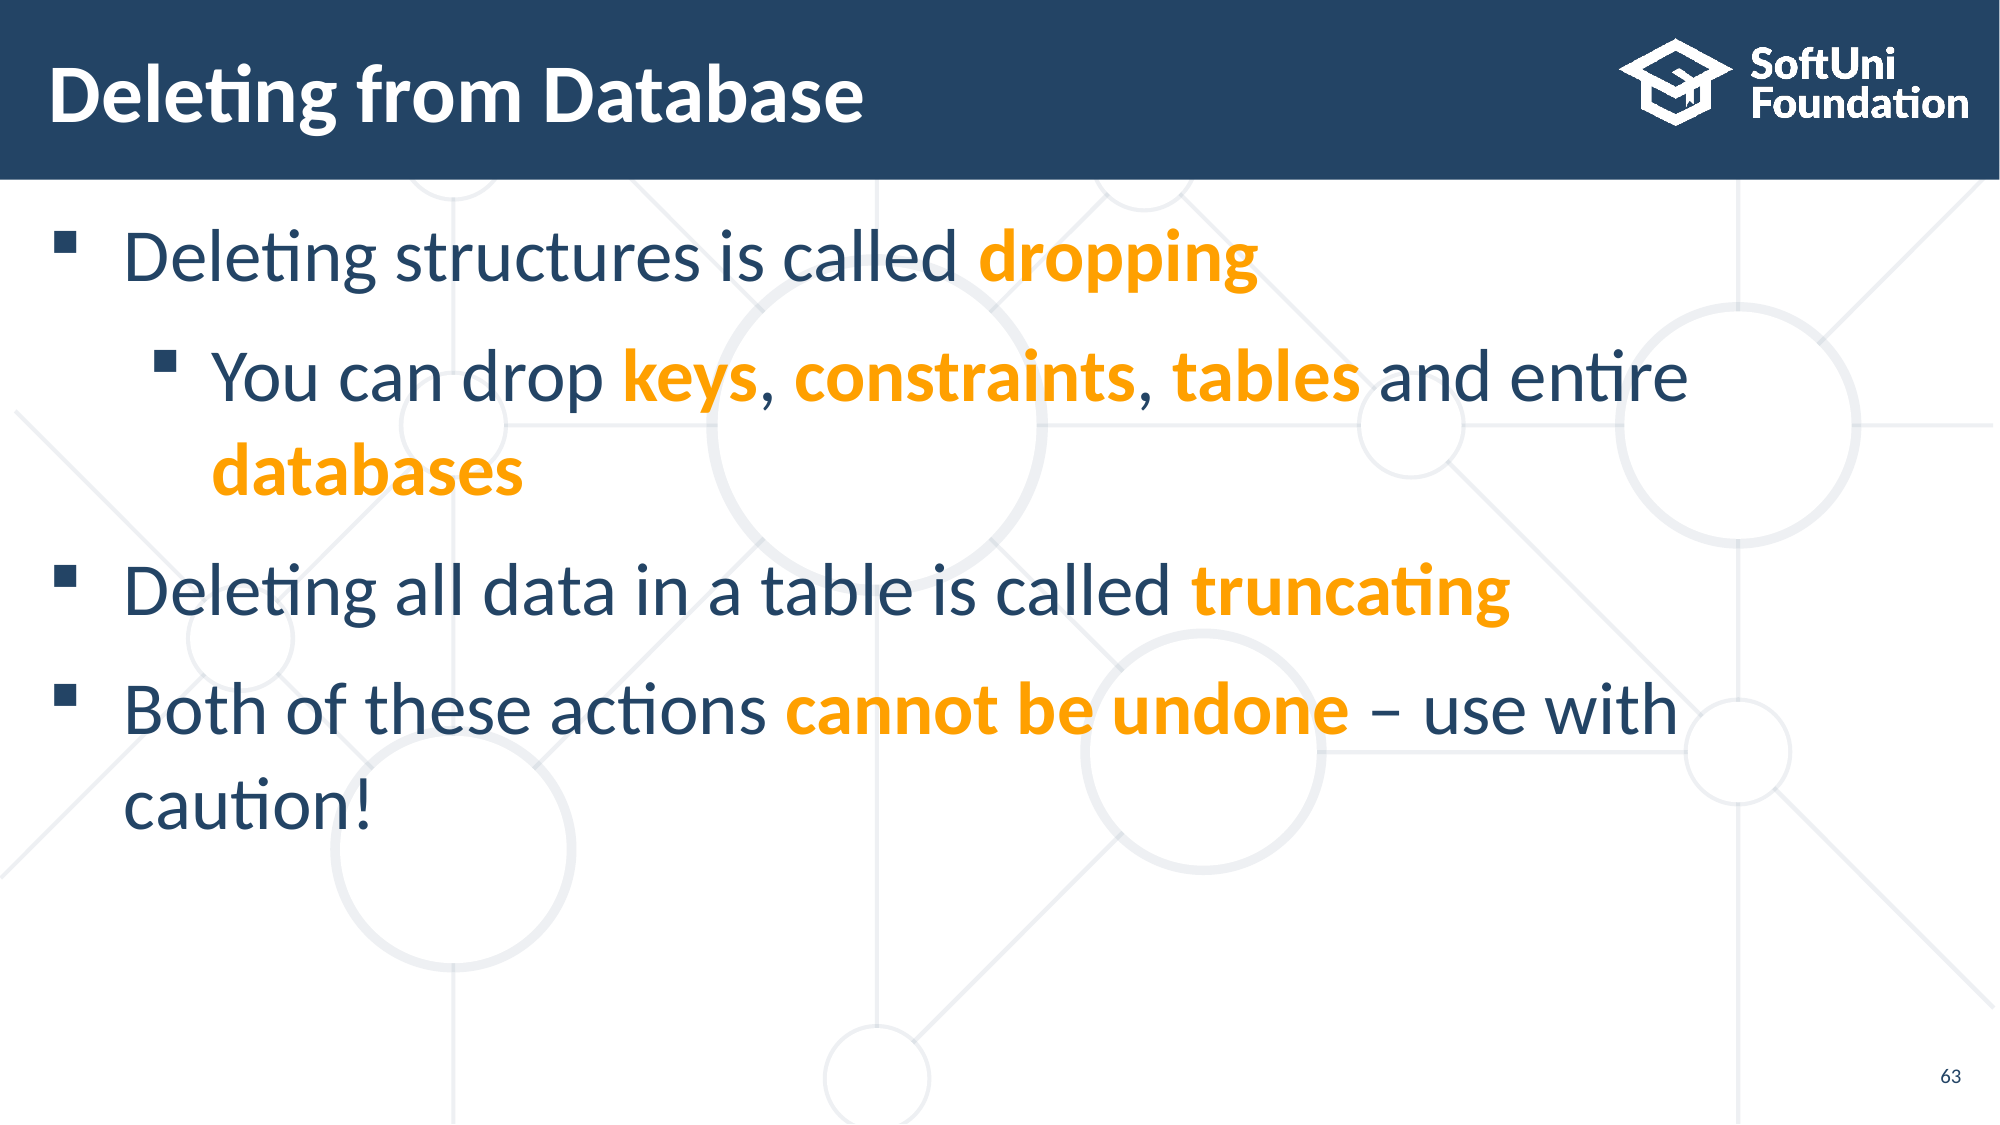

# Deleting from Database
Deleting structures is called dropping
You can drop keys, constraints, tables and entire databases
Deleting all data in a table is called truncating
Both of these actions cannot be undone – use with caution!
63